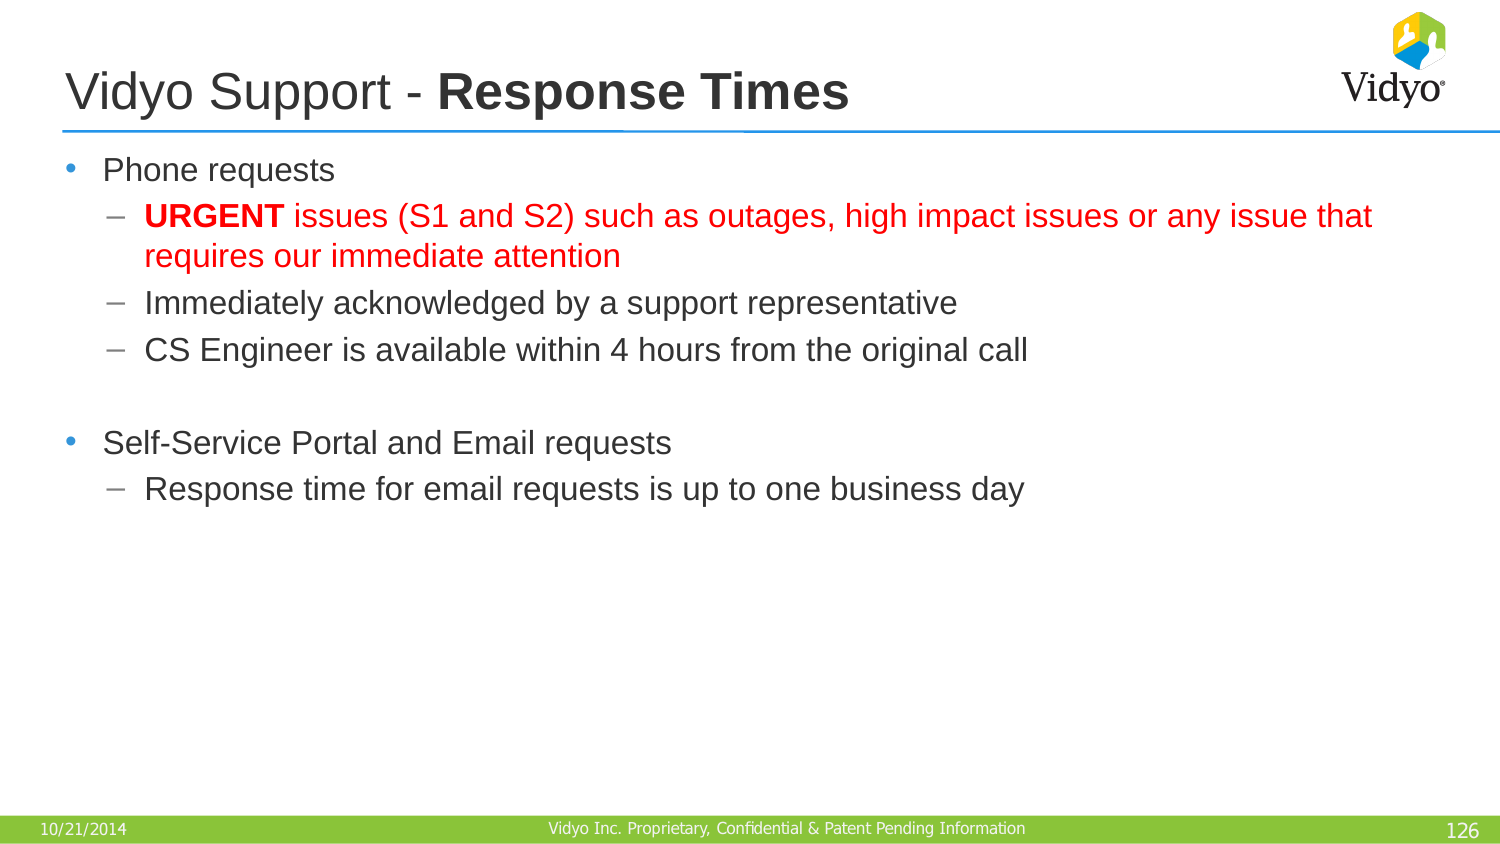

# Vidyo Support - Response Times
Phone requests
URGENT issues (S1 and S2) such as outages, high impact issues or any issue that requires our immediate attention
Immediately acknowledged by a support representative
CS Engineer is available within 4 hours from the original call

Self-Service Portal and Email requests
Response time for email requests is up to one business day